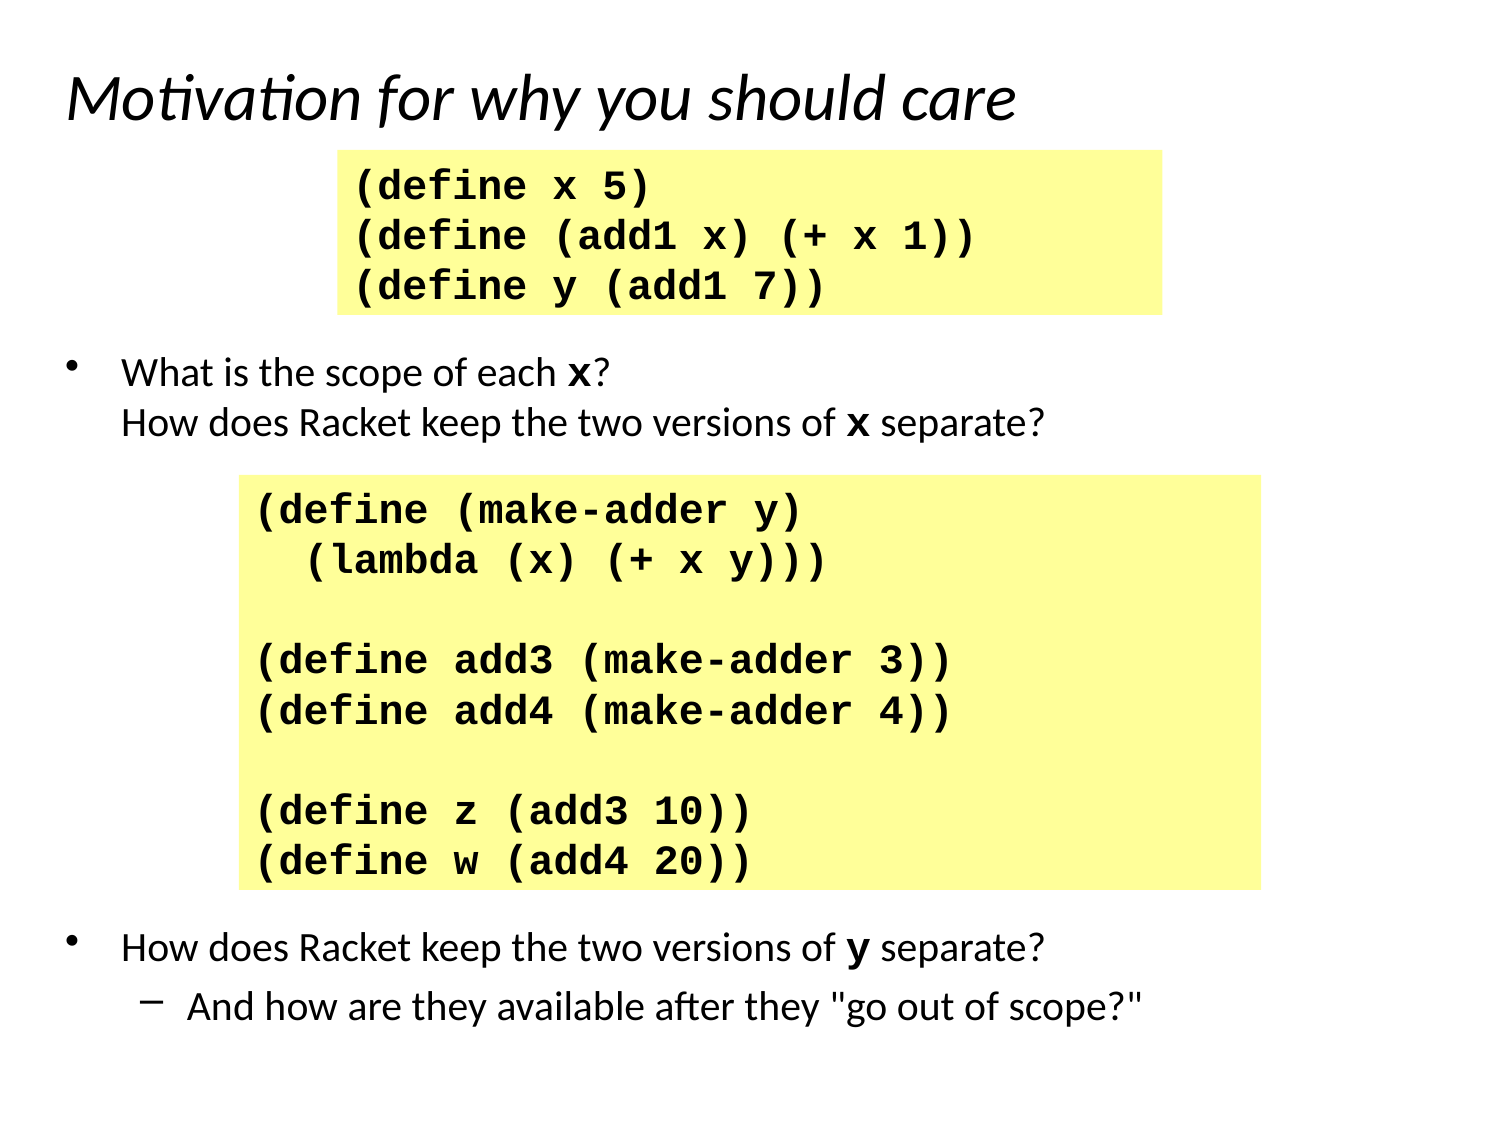

# Motivation for why you should care
(define x 5)
(define (add1 x) (+ x 1))
(define y (add1 7))

What is the scope of each x?
How does Racket keep the two versions of x separate?

How does Racket keep the two versions of y separate?
And how are they available after they "go out of scope?"
(define (make-adder y)
  (lambda (x) (+ x y)))

(define add3 (make-adder 3))
(define add4 (make-adder 4))

(define z (add3 10))
(define w (add4 20))